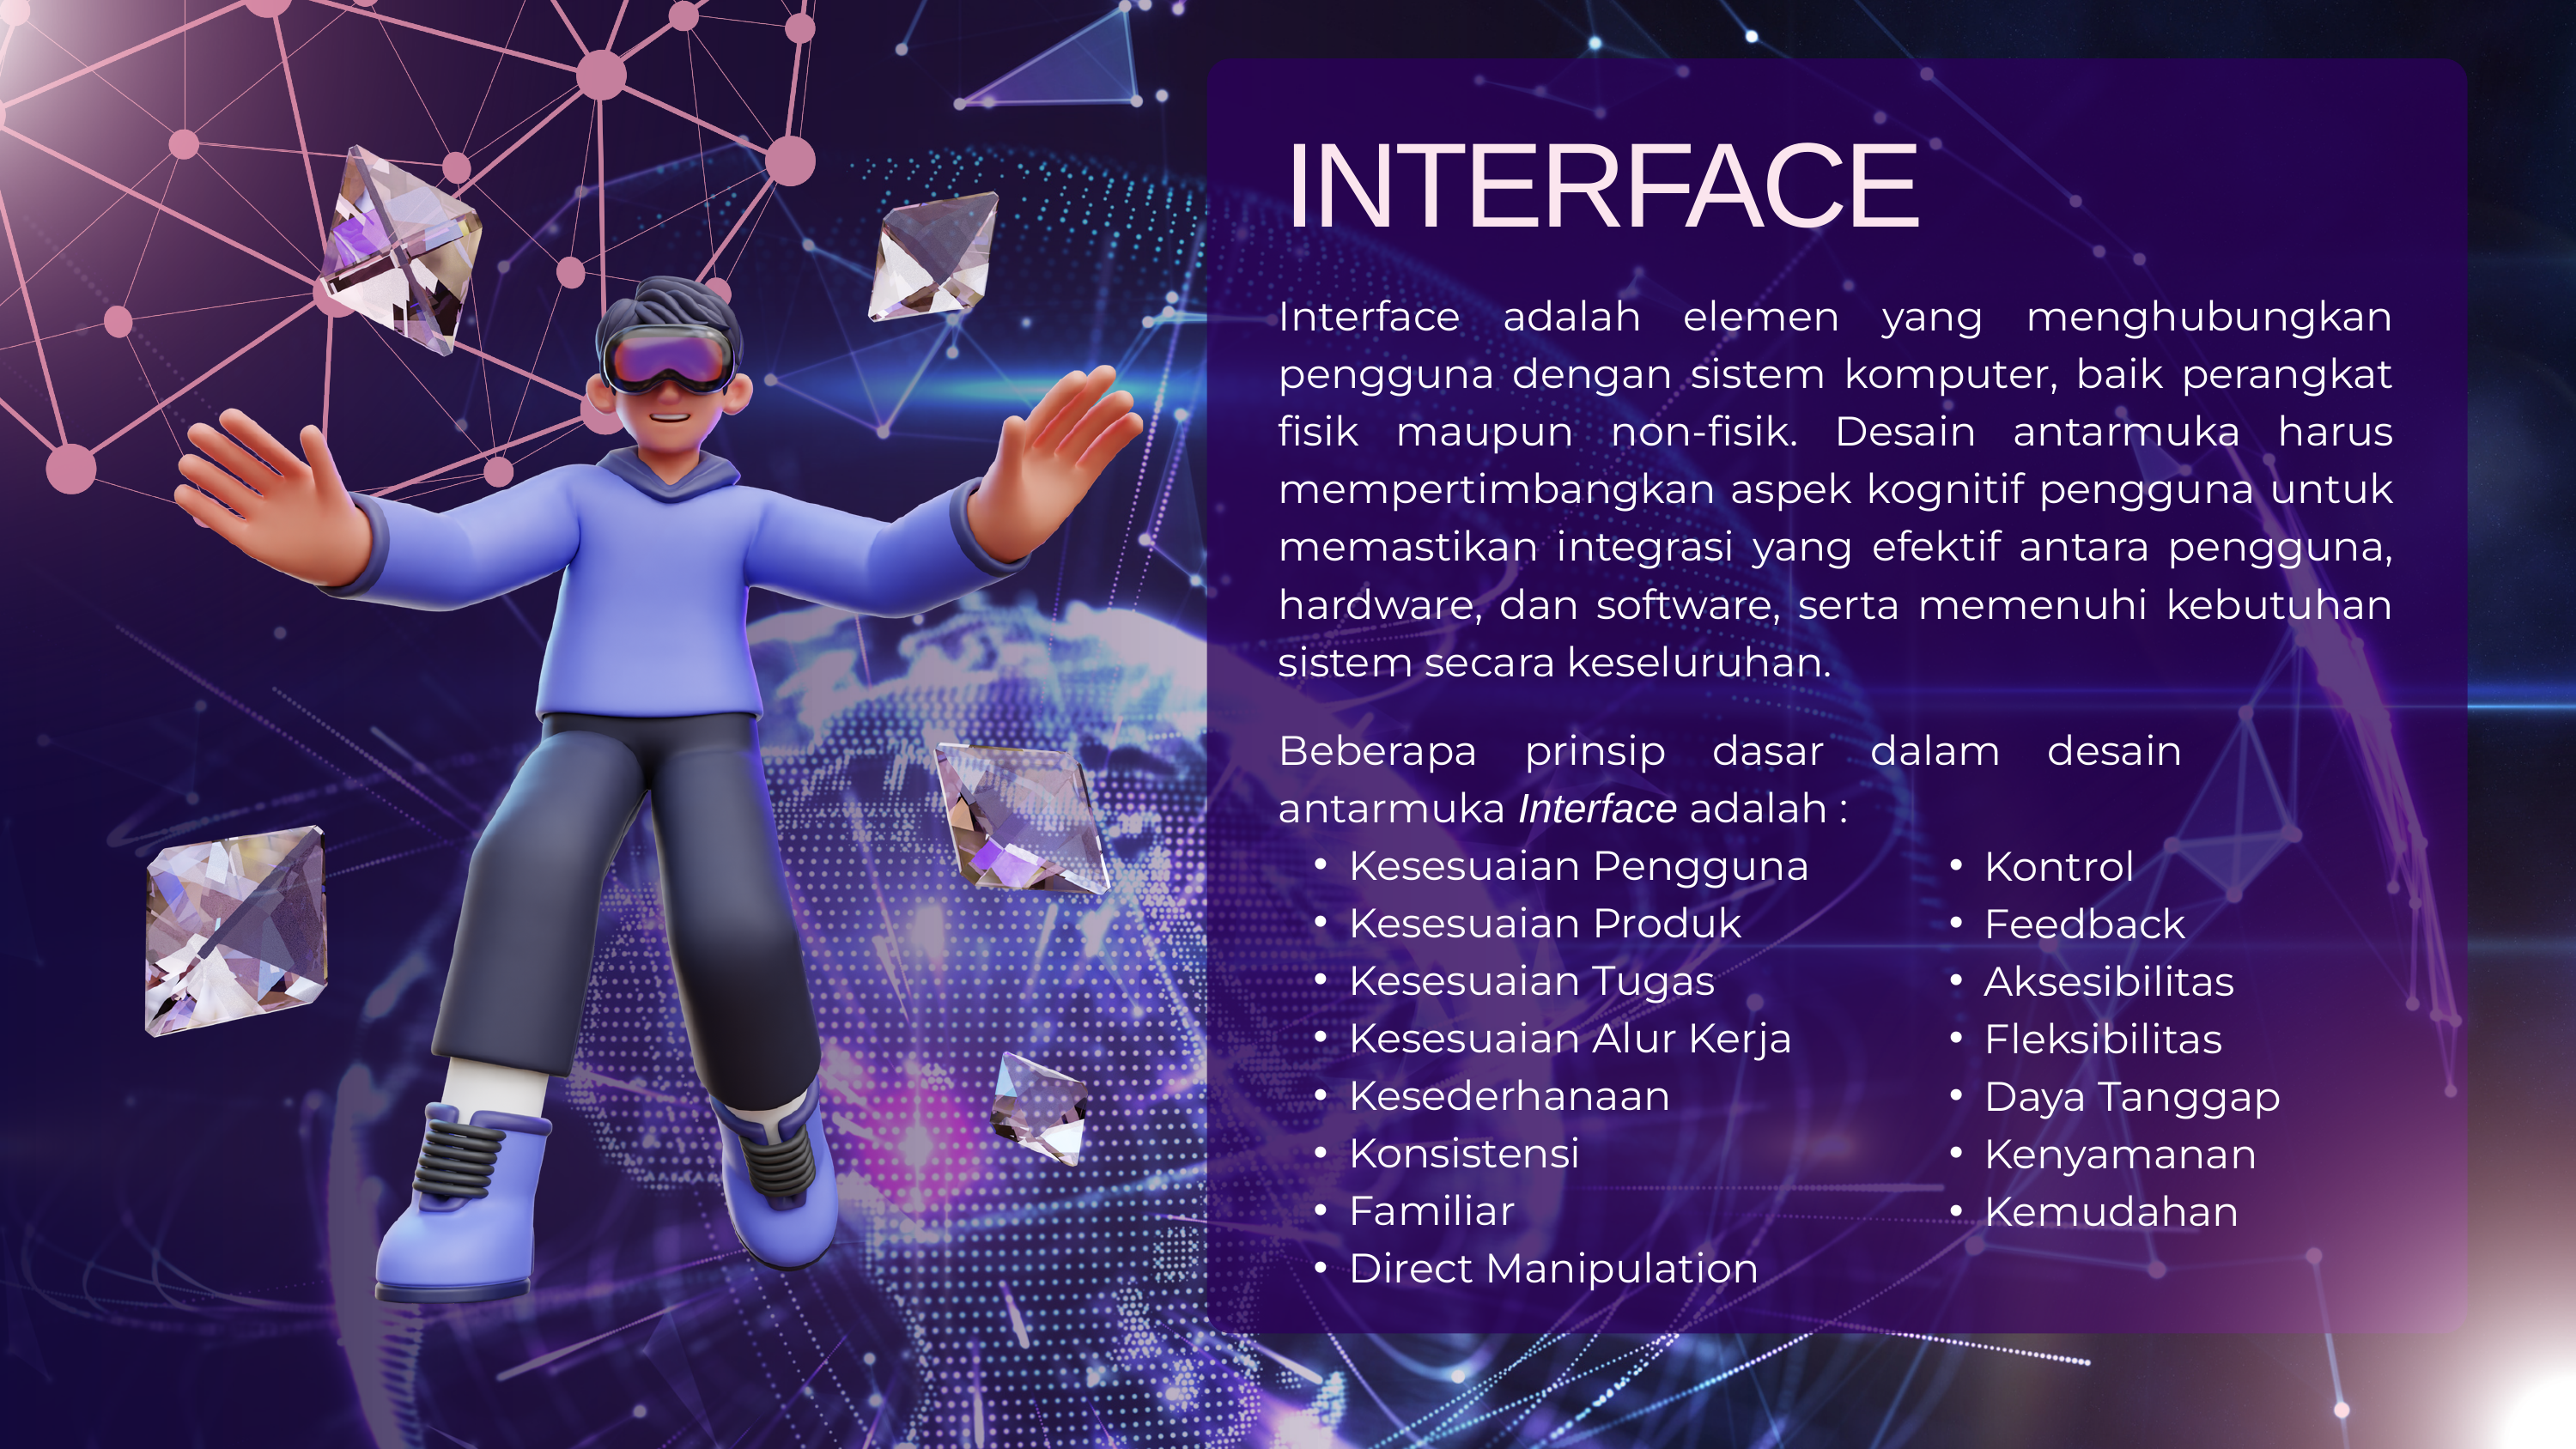

INTERFACE
Interface adalah elemen yang menghubungkan pengguna dengan sistem komputer, baik perangkat fisik maupun non-fisik. Desain antarmuka harus mempertimbangkan aspek kognitif pengguna untuk memastikan integrasi yang efektif antara pengguna, hardware, dan software, serta memenuhi kebutuhan sistem secara keseluruhan.

Beberapa prinsip dasar dalam desain antarmuka Interface adalah :
Kesesuaian Pengguna
Kesesuaian Produk
Kesesuaian Tugas
Kesesuaian Alur Kerja
Kesederhanaan
Konsistensi
Familiar
Direct Manipulation

Kontrol
Feedback
Aksesibilitas
Fleksibilitas
Daya Tanggap
Kenyamanan
Kemudahan